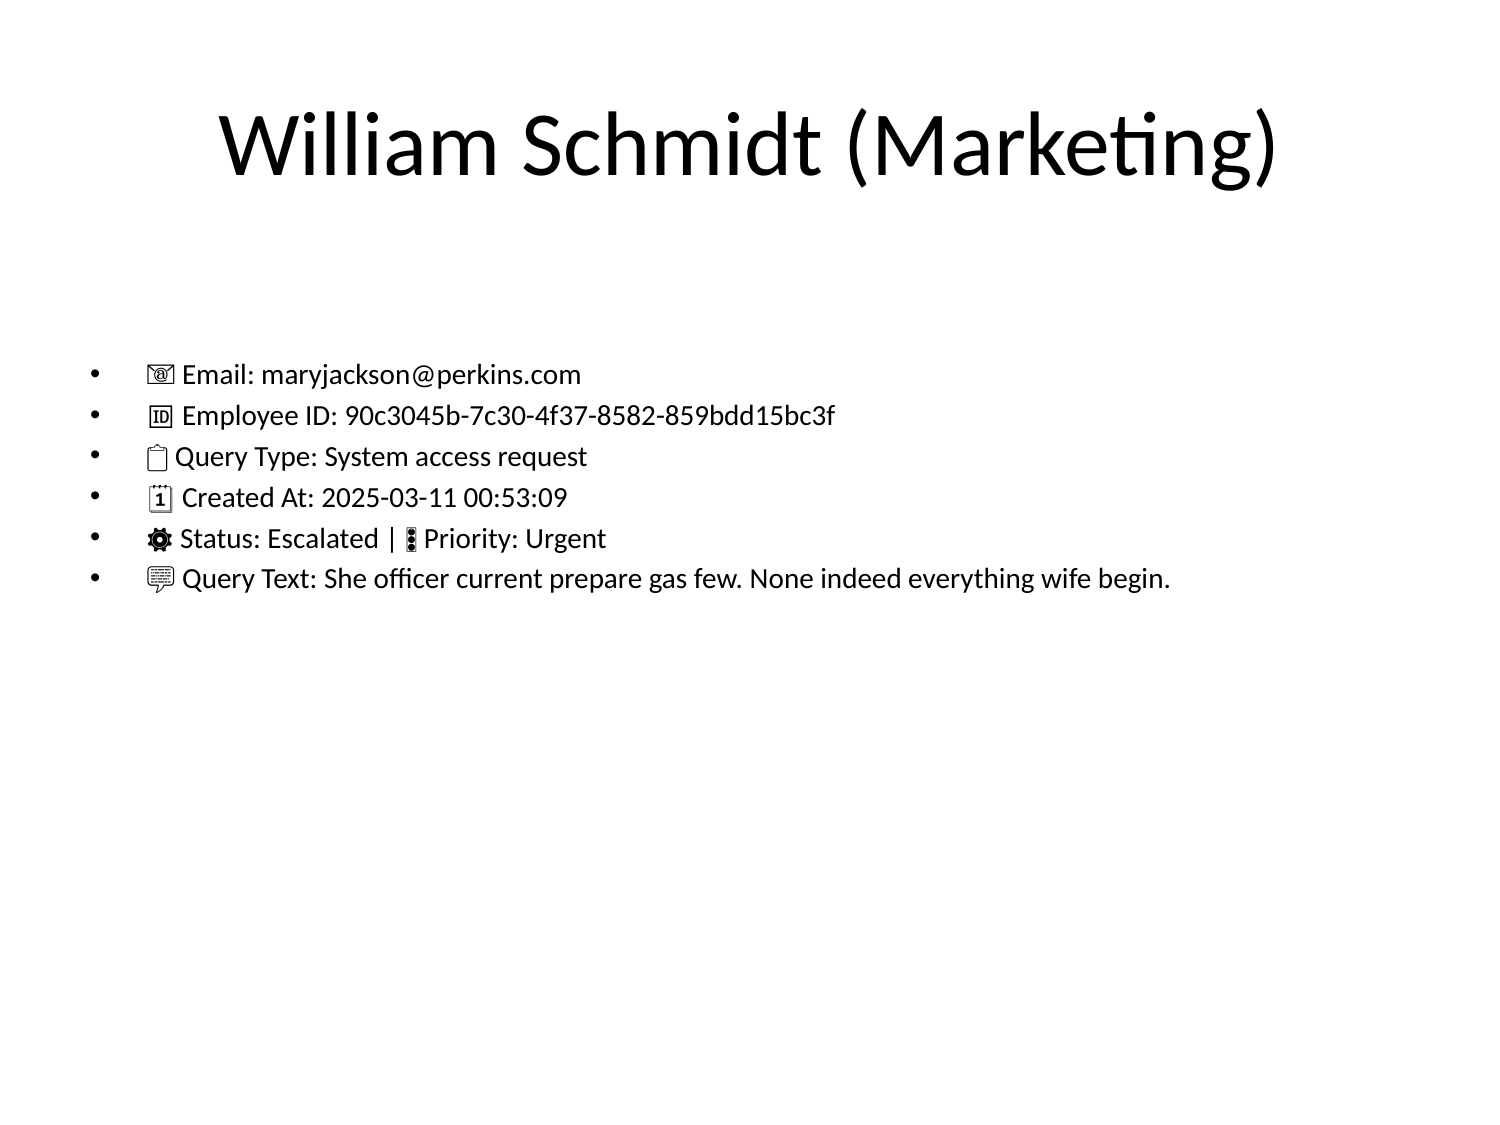

# William Schmidt (Marketing)

📧 Email: maryjackson@perkins.com
🆔 Employee ID: 90c3045b-7c30-4f37-8582-859bdd15bc3f
📋 Query Type: System access request
🗓 Created At: 2025-03-11 00:53:09
⚙ Status: Escalated | 🚦 Priority: Urgent
💬 Query Text: She officer current prepare gas few. None indeed everything wife begin.